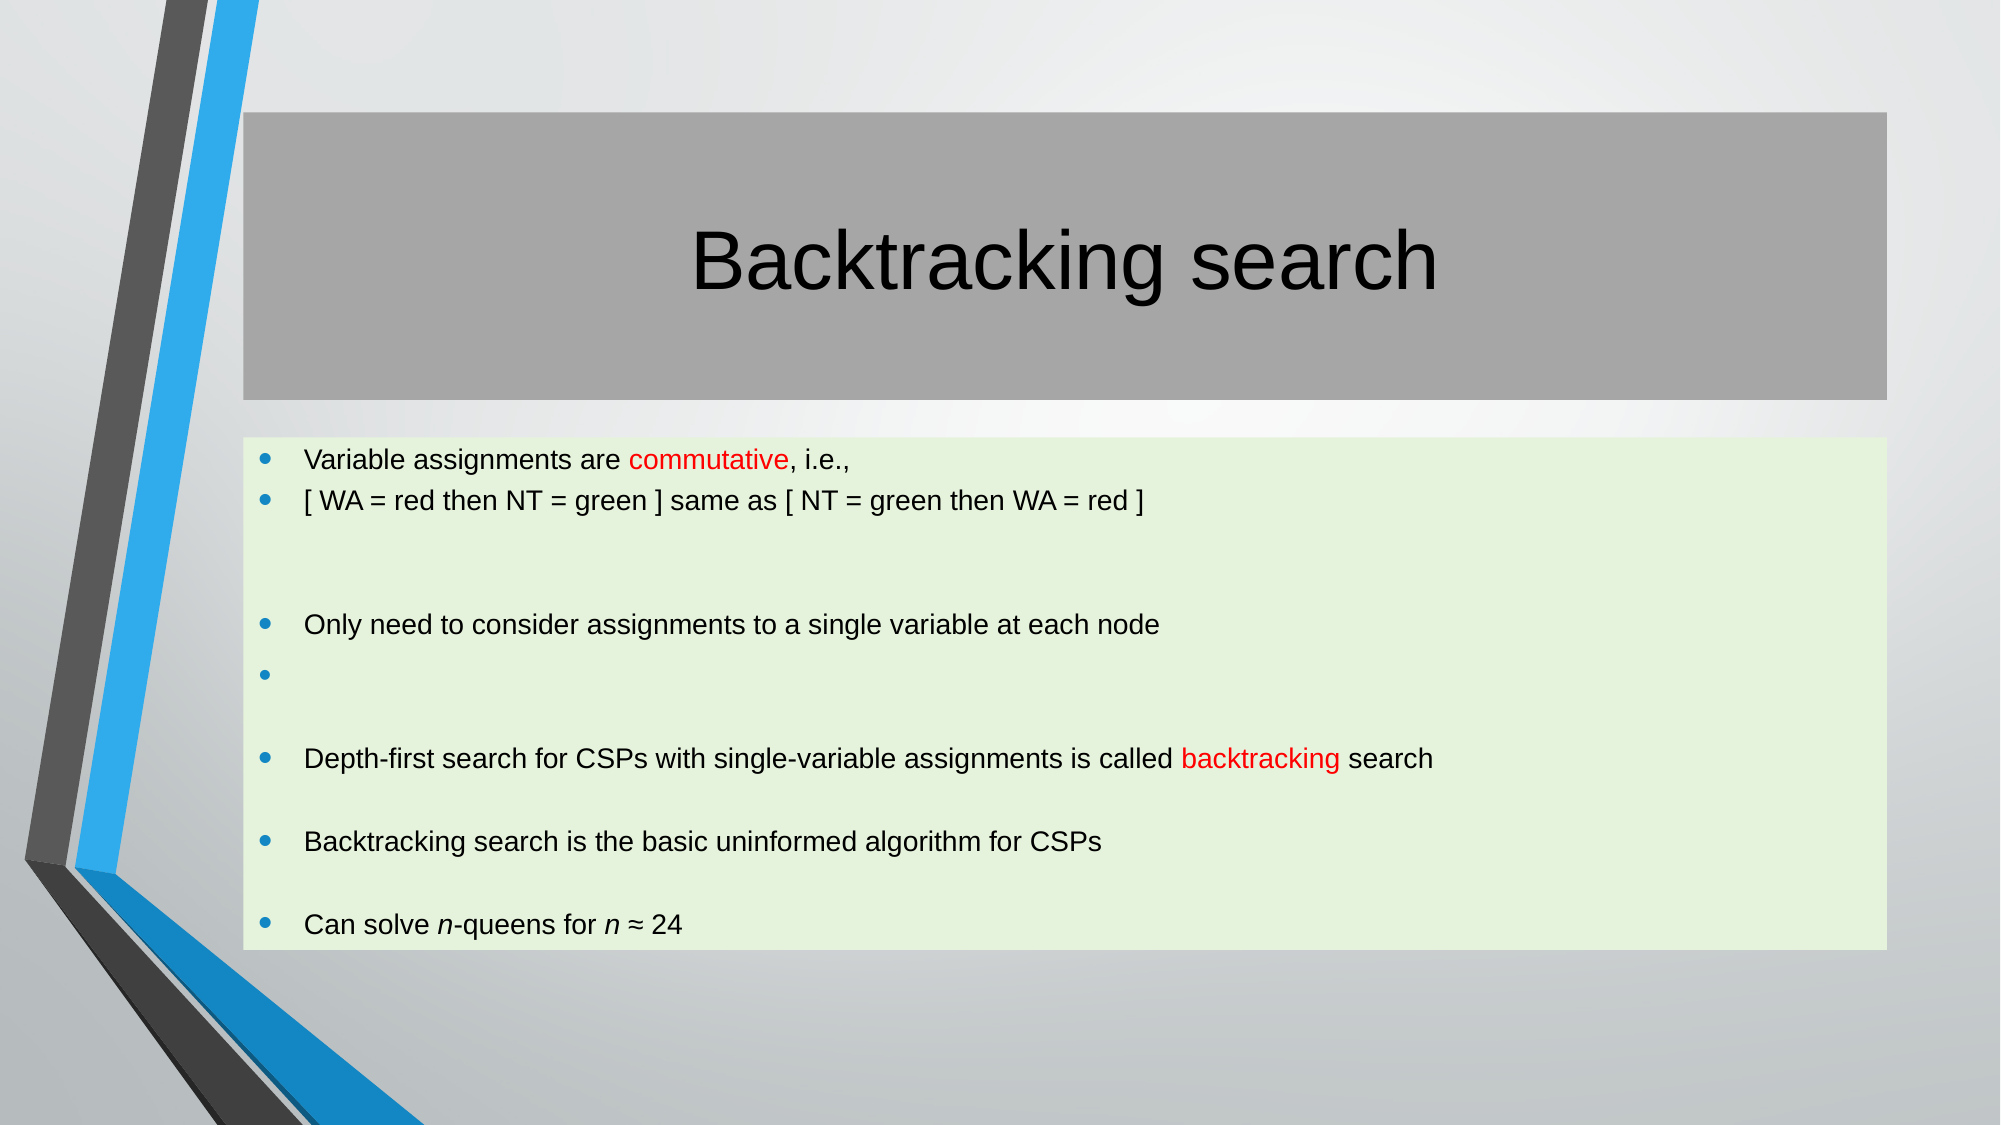

# Backtracking search
Variable assignments are commutative, i.e.,
[ WA = red then NT = green ] same as [ NT = green then WA = red ]

Only need to consider assignments to a single variable at each node

Depth-first search for CSPs with single-variable assignments is called backtracking search

Backtracking search is the basic uninformed algorithm for CSPs

Can solve n-queens for n ≈ 24